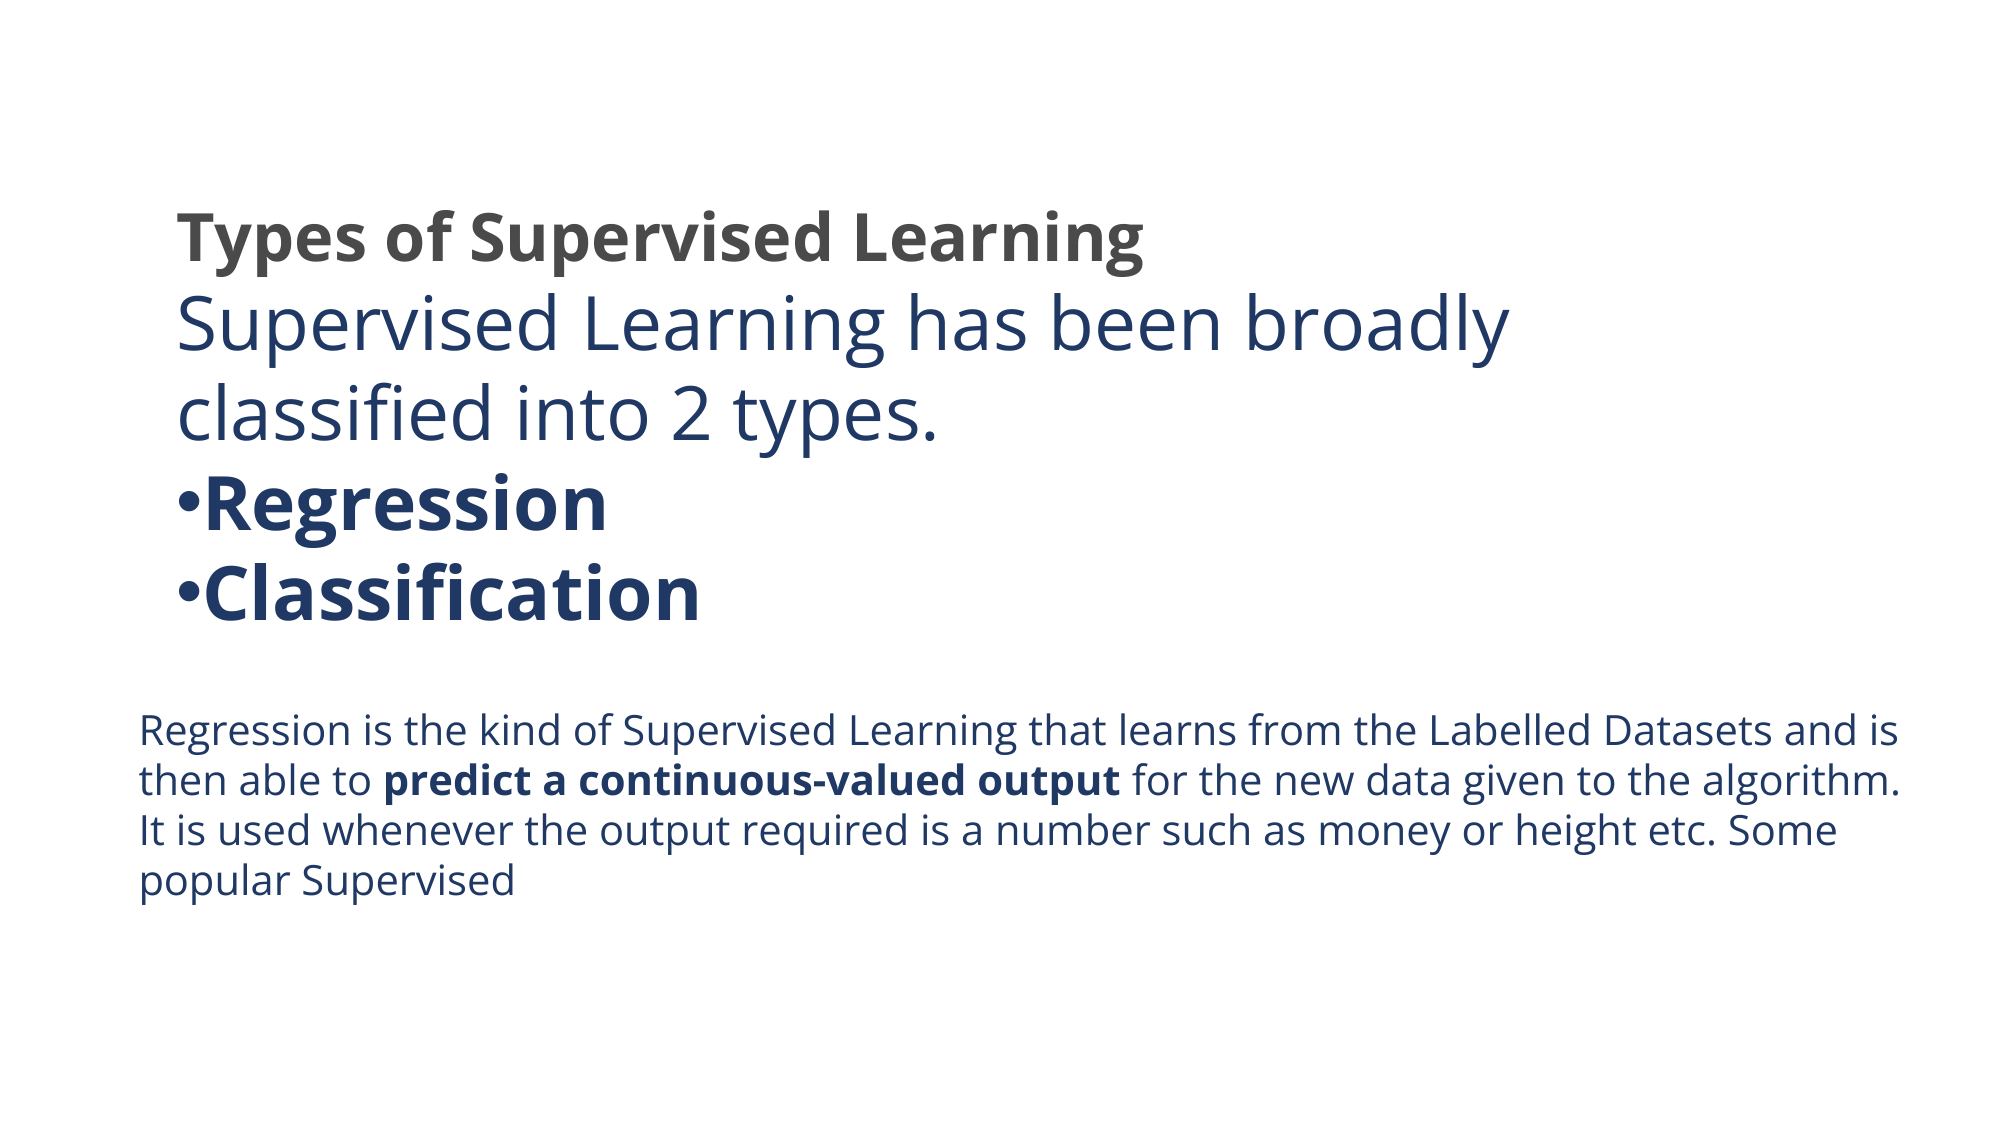

Types of Supervised Learning
Supervised Learning has been broadly classified into 2 types.
Regression
Classification
Regression is the kind of Supervised Learning that learns from the Labelled Datasets and is then able to predict a continuous-valued output for the new data given to the algorithm. It is used whenever the output required is a number such as money or height etc. Some popular Supervised